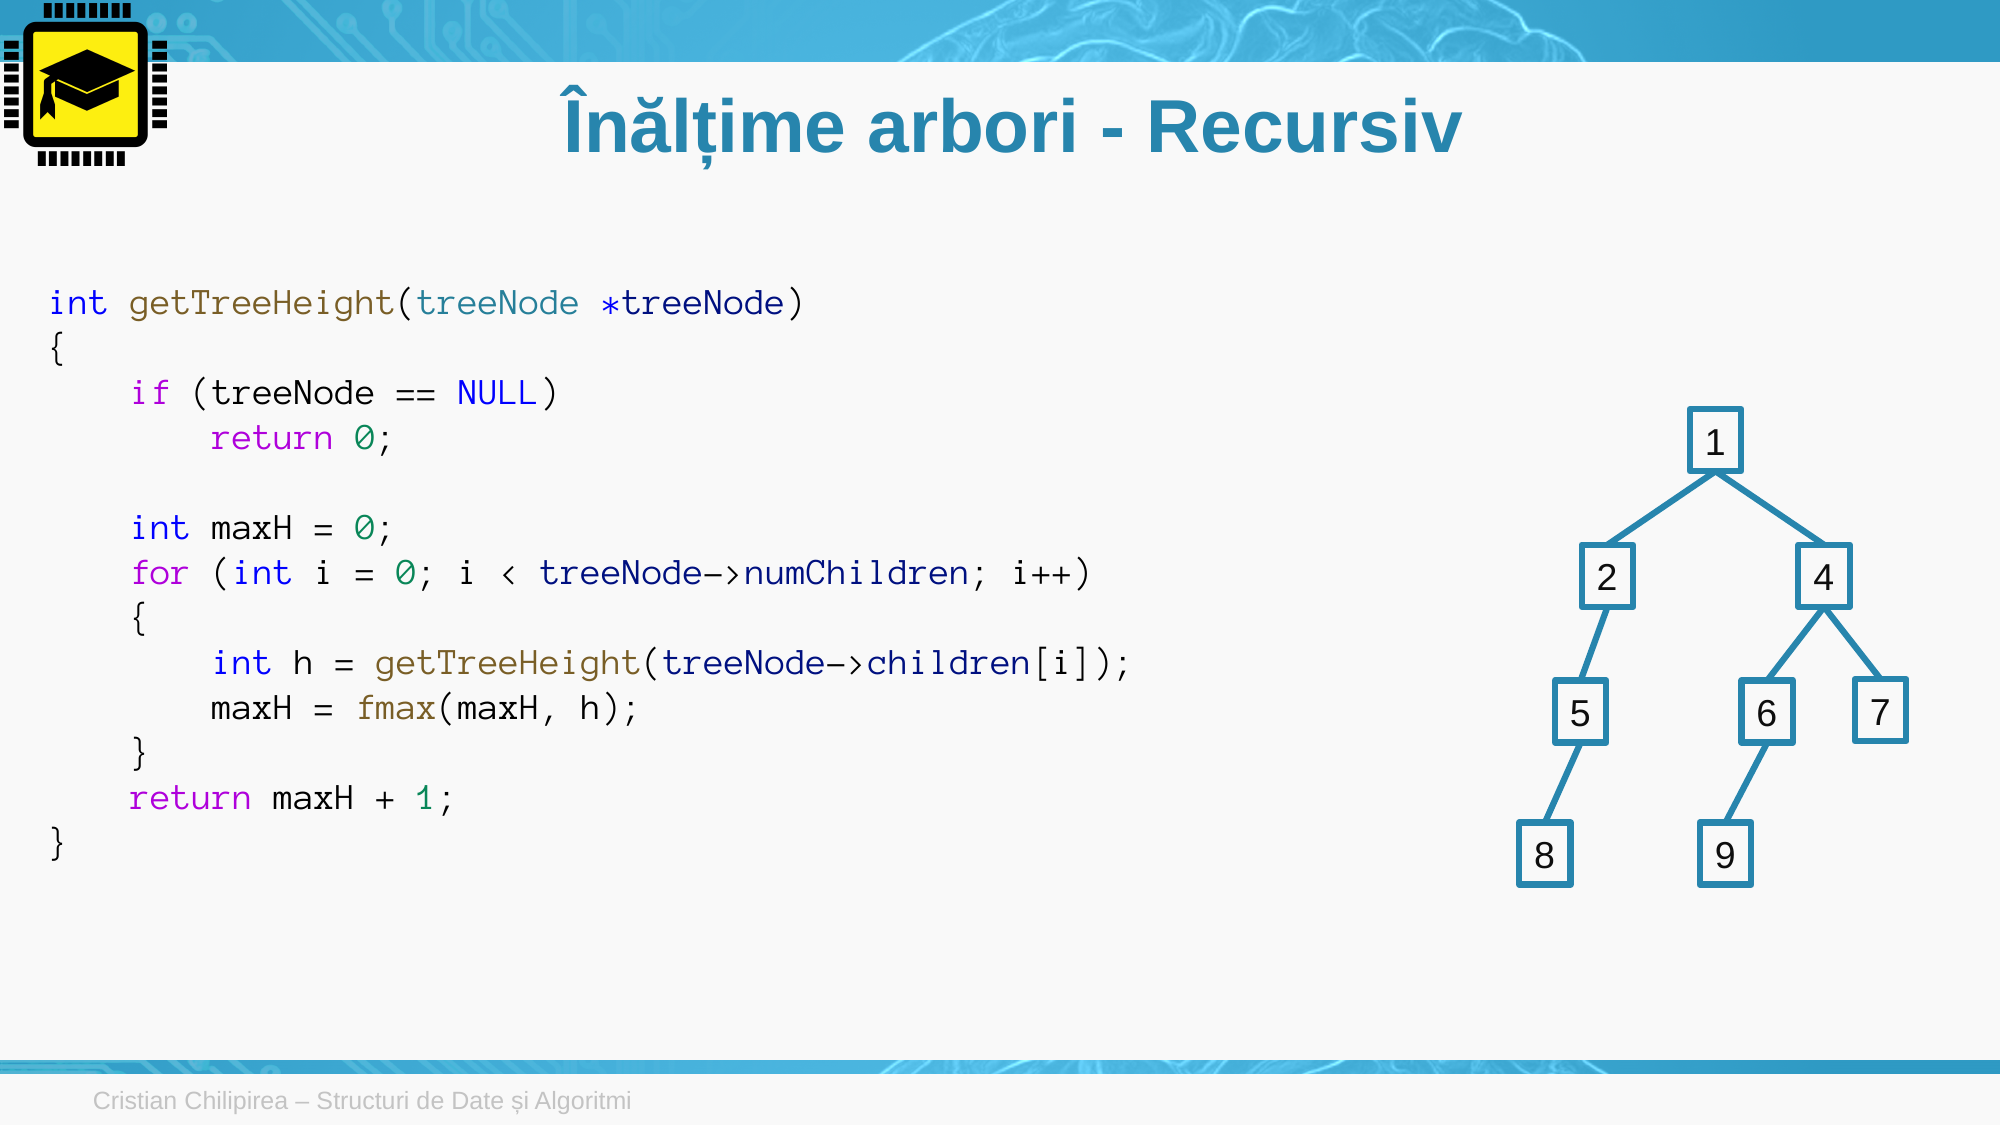

# Înălțime arbori - Recursiv
int getTreeHeight(treeNode *treeNode)
{
    if (treeNode == NULL)
        return 0;
    int maxH = 0;
    for (int i = 0; i < treeNode->numChildren; i++)
    {
        int h = getTreeHeight(treeNode->children[i]);
        maxH = fmax(maxH, h);
    }
    return maxH + 1;
}
1
2
4
7
5
6
8
9
Cristian Chilipirea – Structuri de Date și Algoritmi